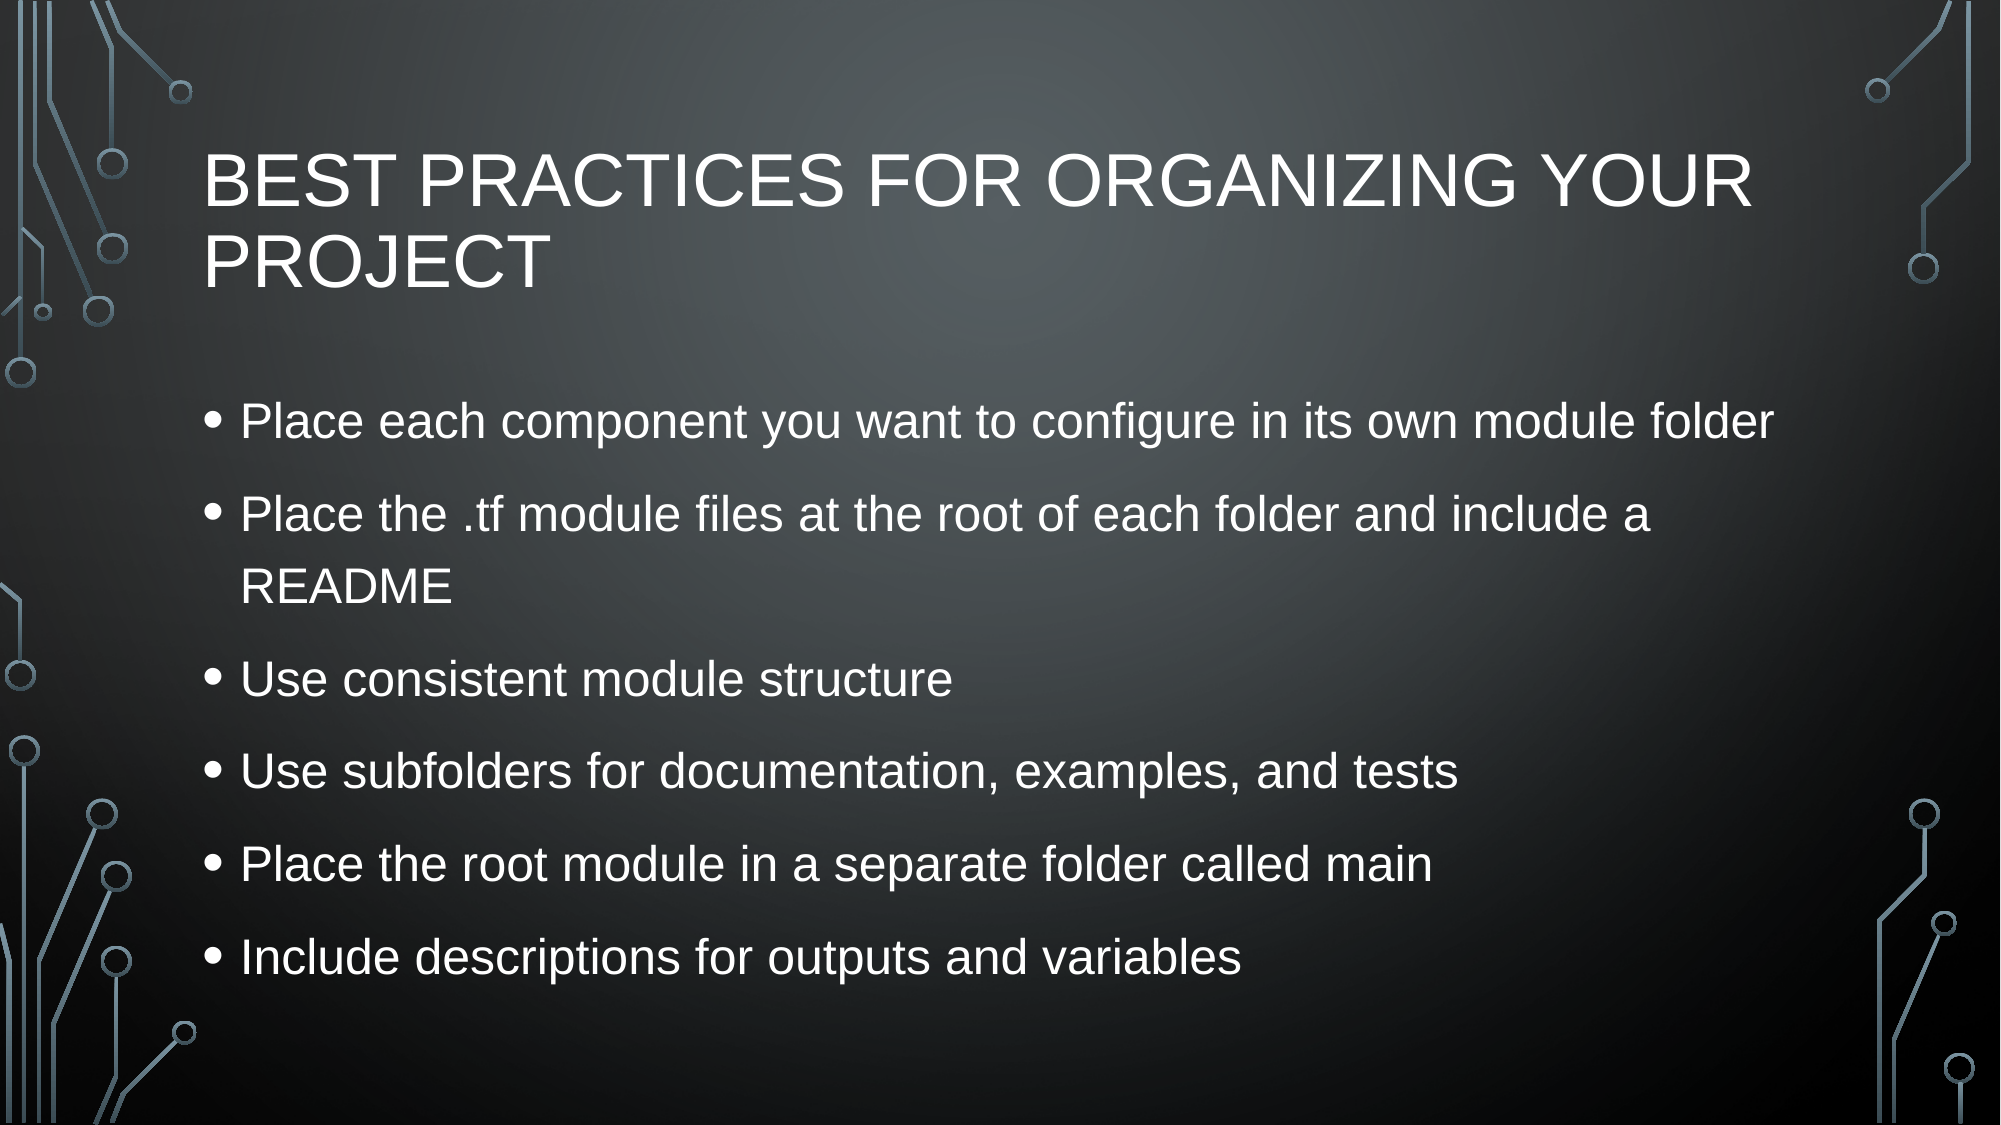

# Best Practices for organizing your project
Place each component you want to configure in its own module folder
Place the .tf module files at the root of each folder and include a README
Use consistent module structure
Use subfolders for documentation, examples, and tests
Place the root module in a separate folder called main
Include descriptions for outputs and variables